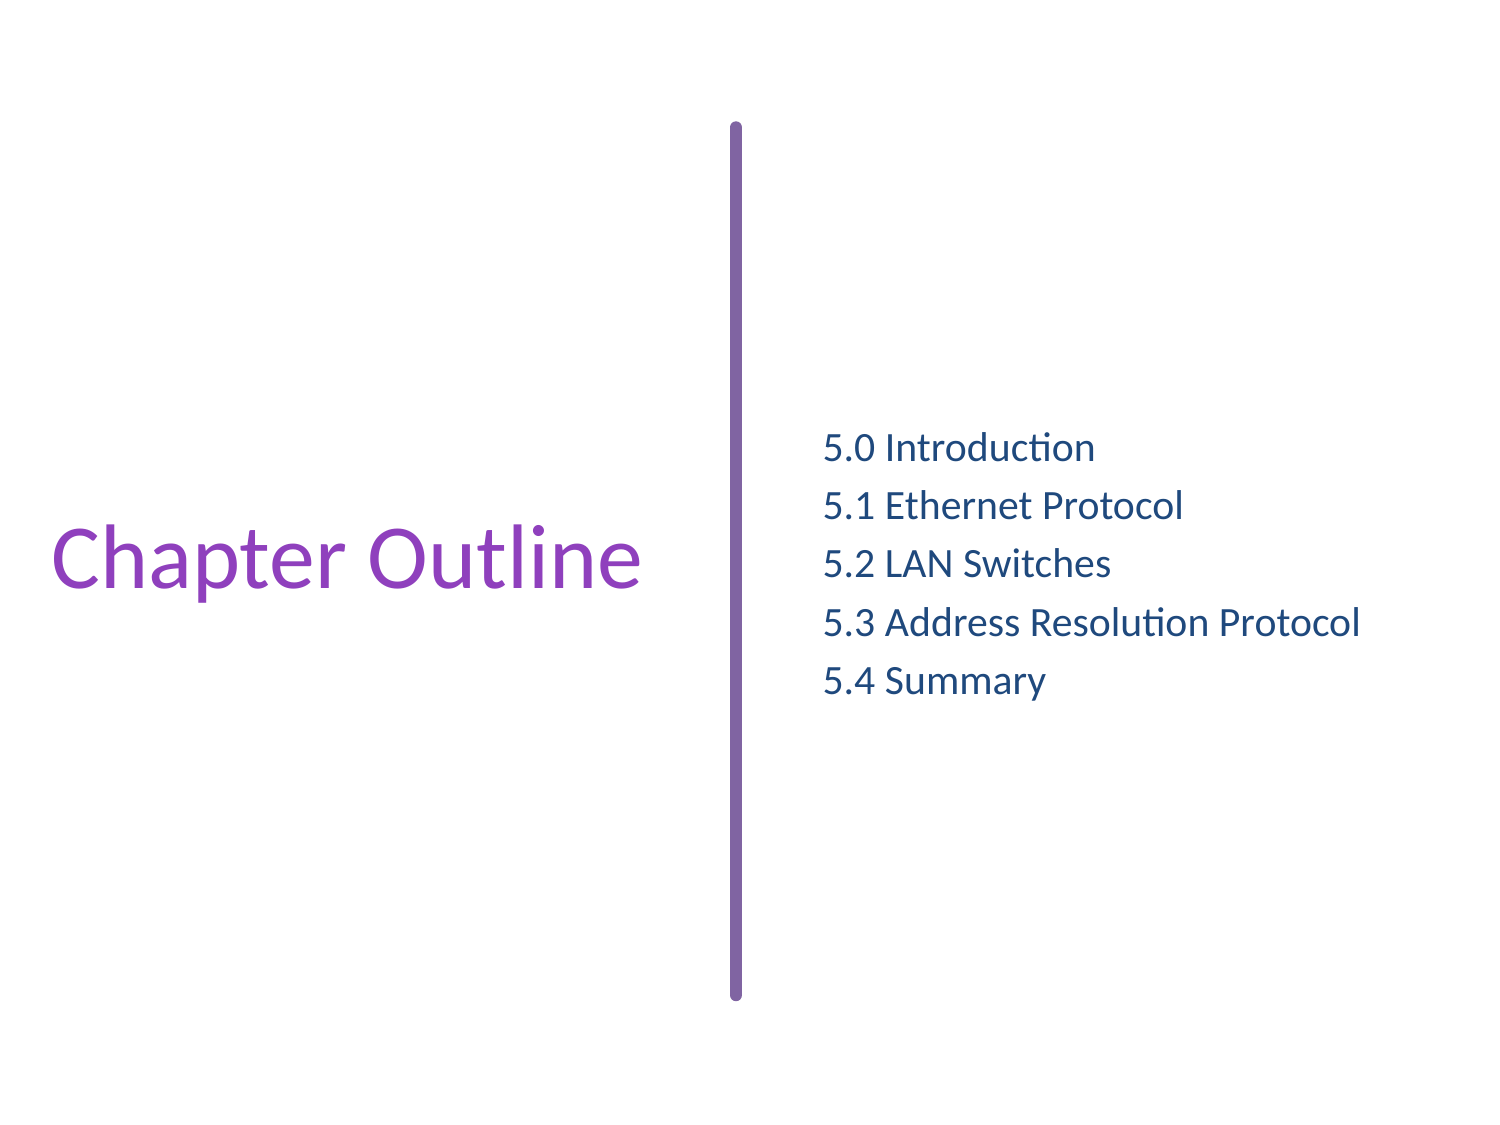

5.0 Introduction
5.1 Ethernet Protocol
5.2 LAN Switches
5.3 Address Resolution Protocol
5.4 Summary
# Chapter Outline